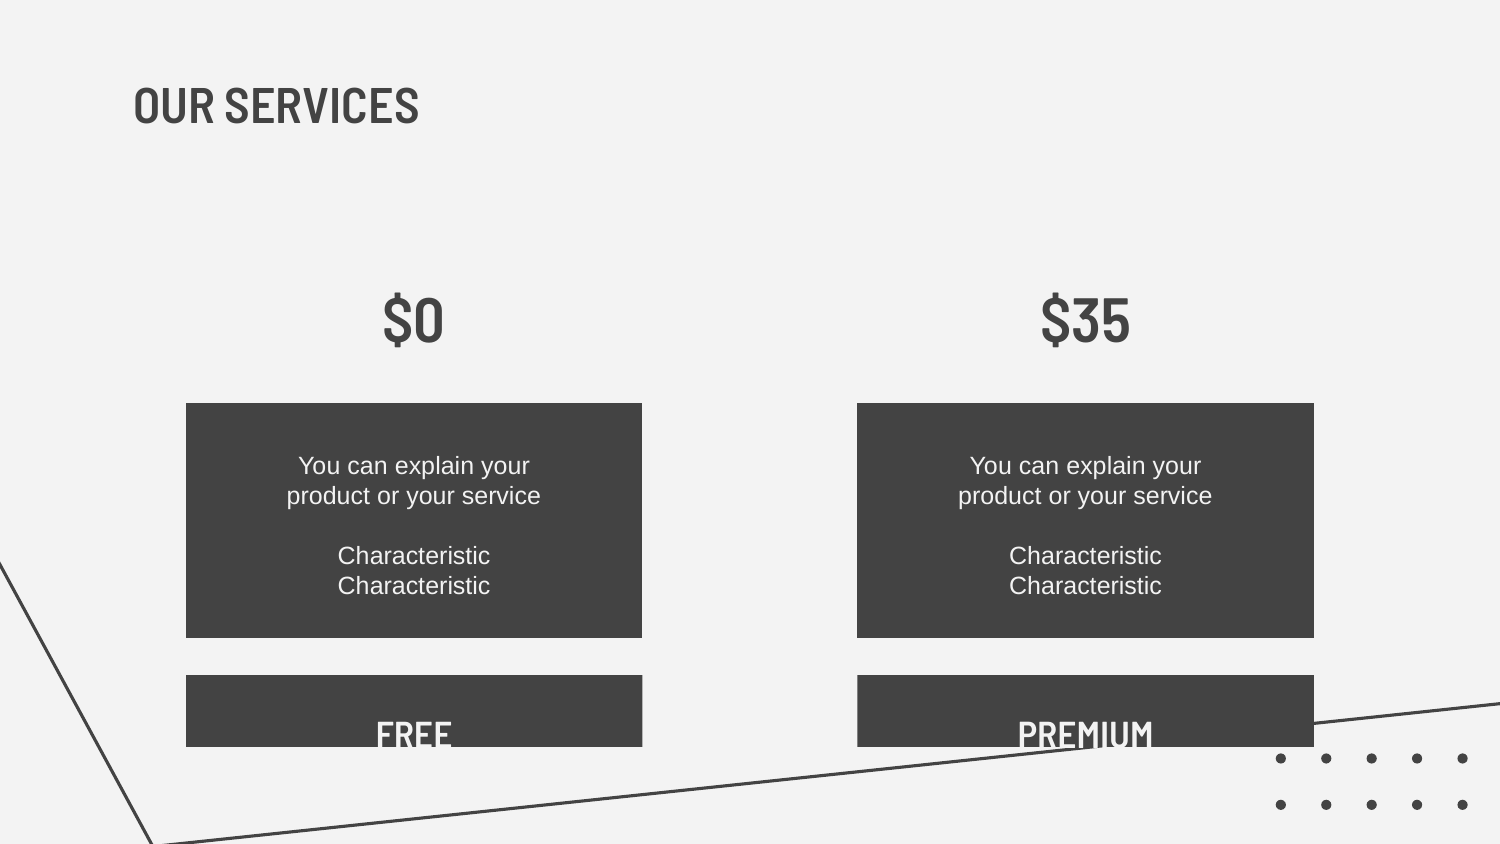

# OUR SERVICES
$0
$35

You can explain your product or your service

Characteristic
Characteristic
You can explain your product or your service

Characteristic
Characteristic
FREE
PREMIUM